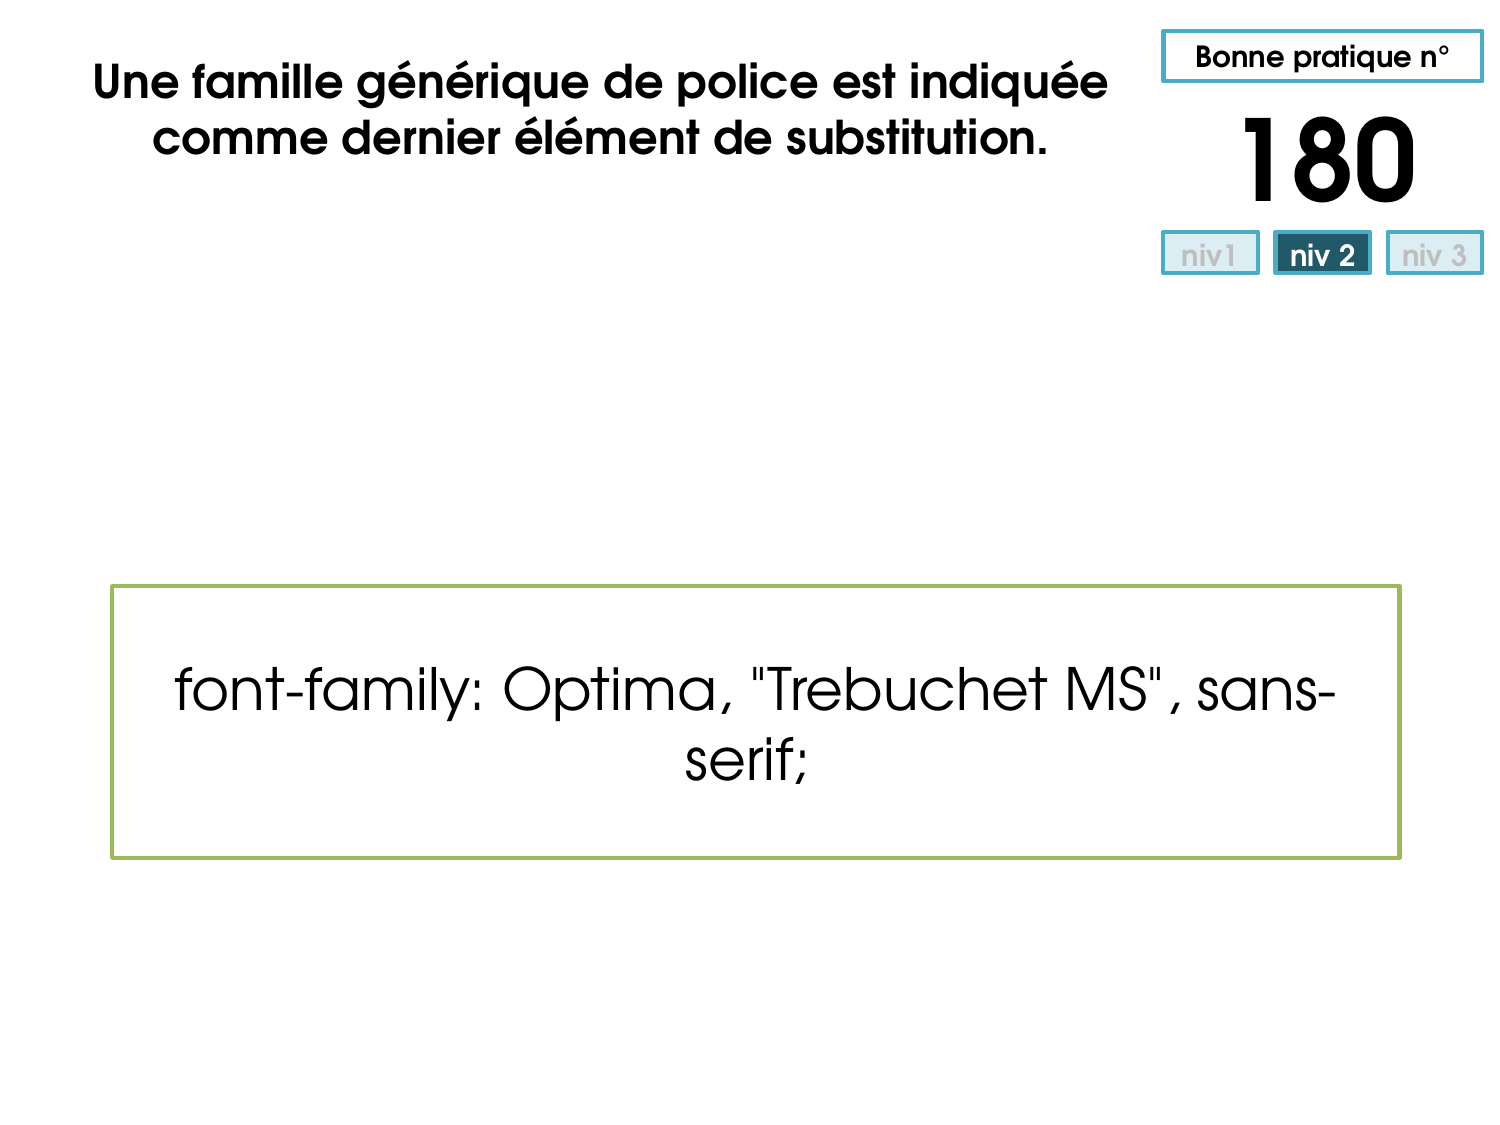

# Une famille générique de police est indiquée comme dernier élément de substitution.
180
font-family: Optima, "Trebuchet MS", sans-serif;